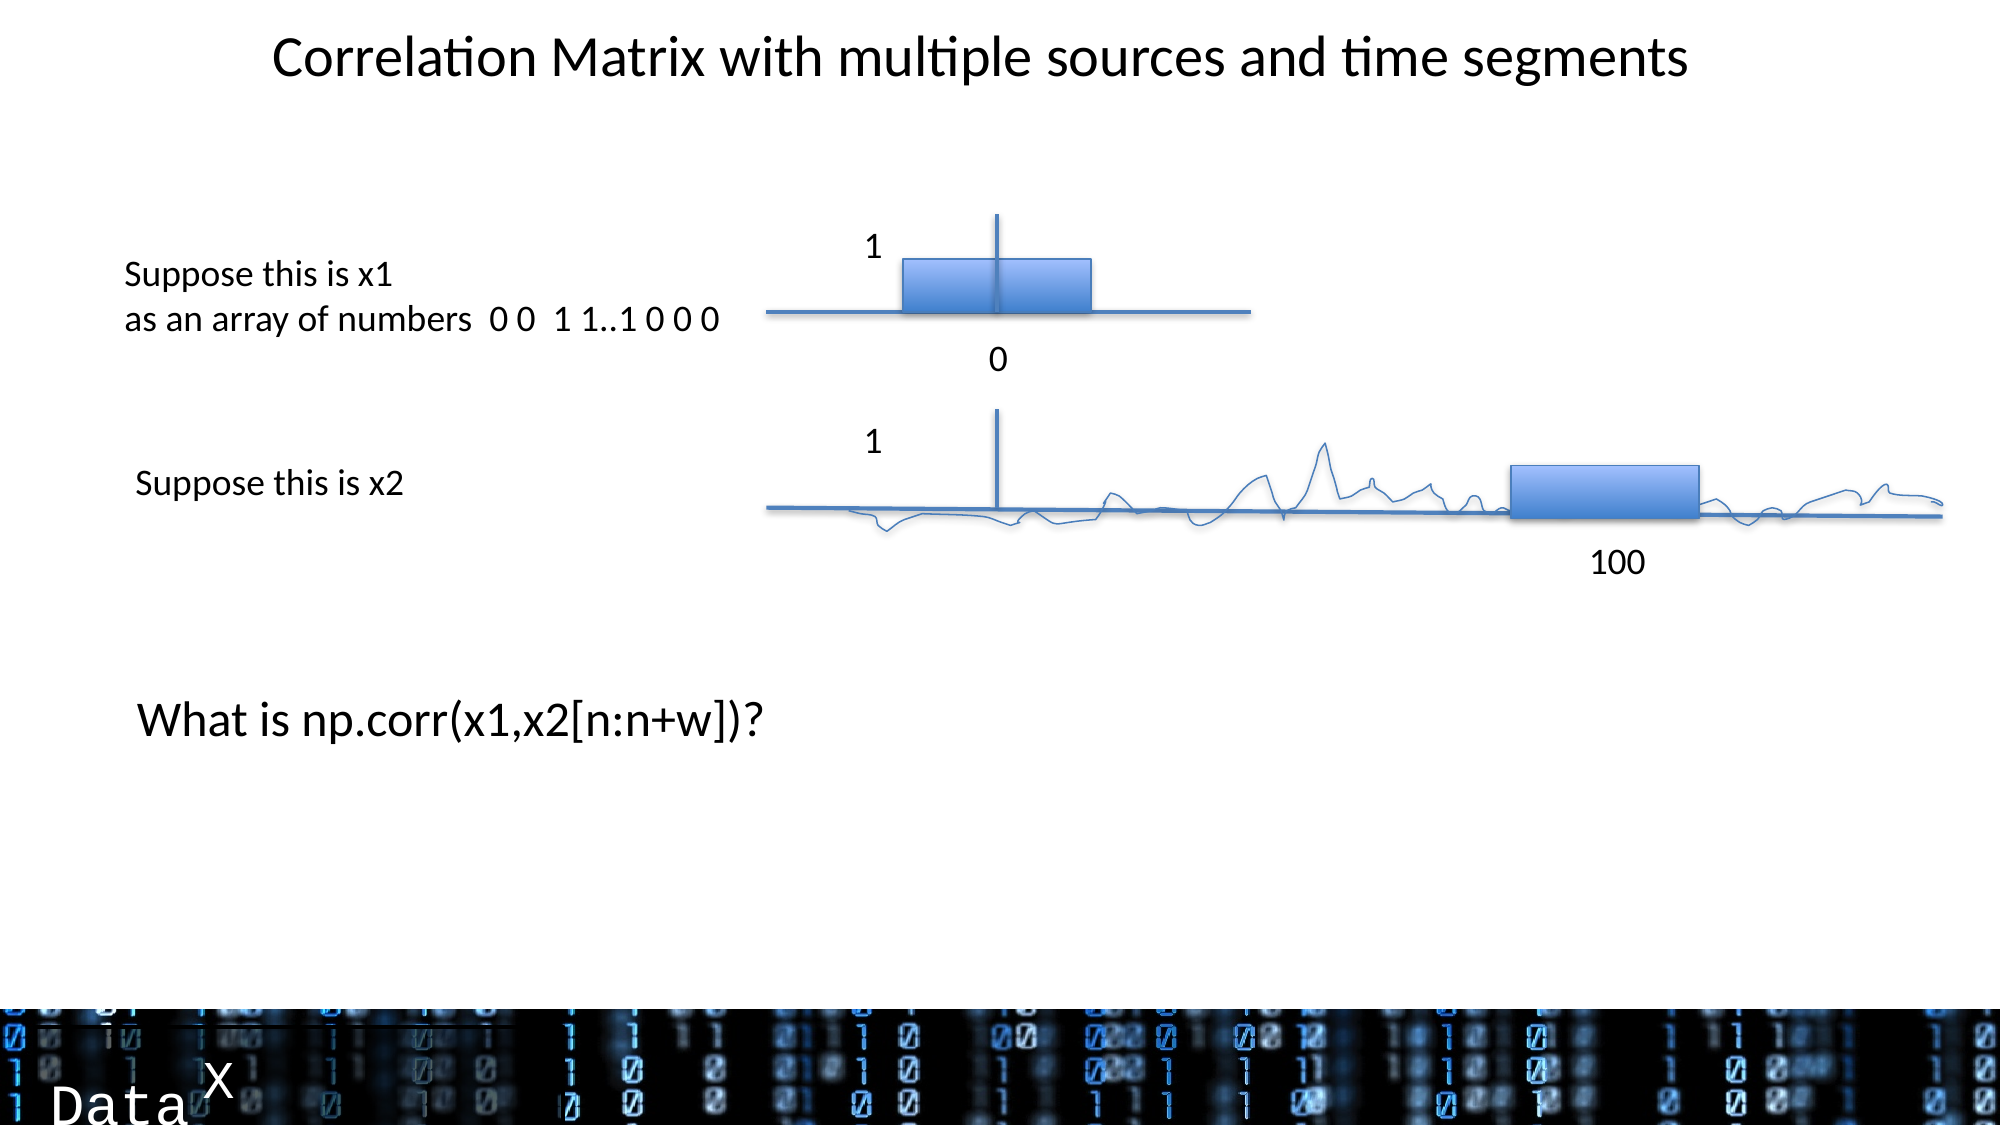

# Correlation Matrix with multiple sources and time segments
1
Suppose this is x1
as an array of numbers  0 0  1 1..1 0 0 0

0
1

Suppose this is x2

100
What is np.corr(x1,x2[n:n+w])?